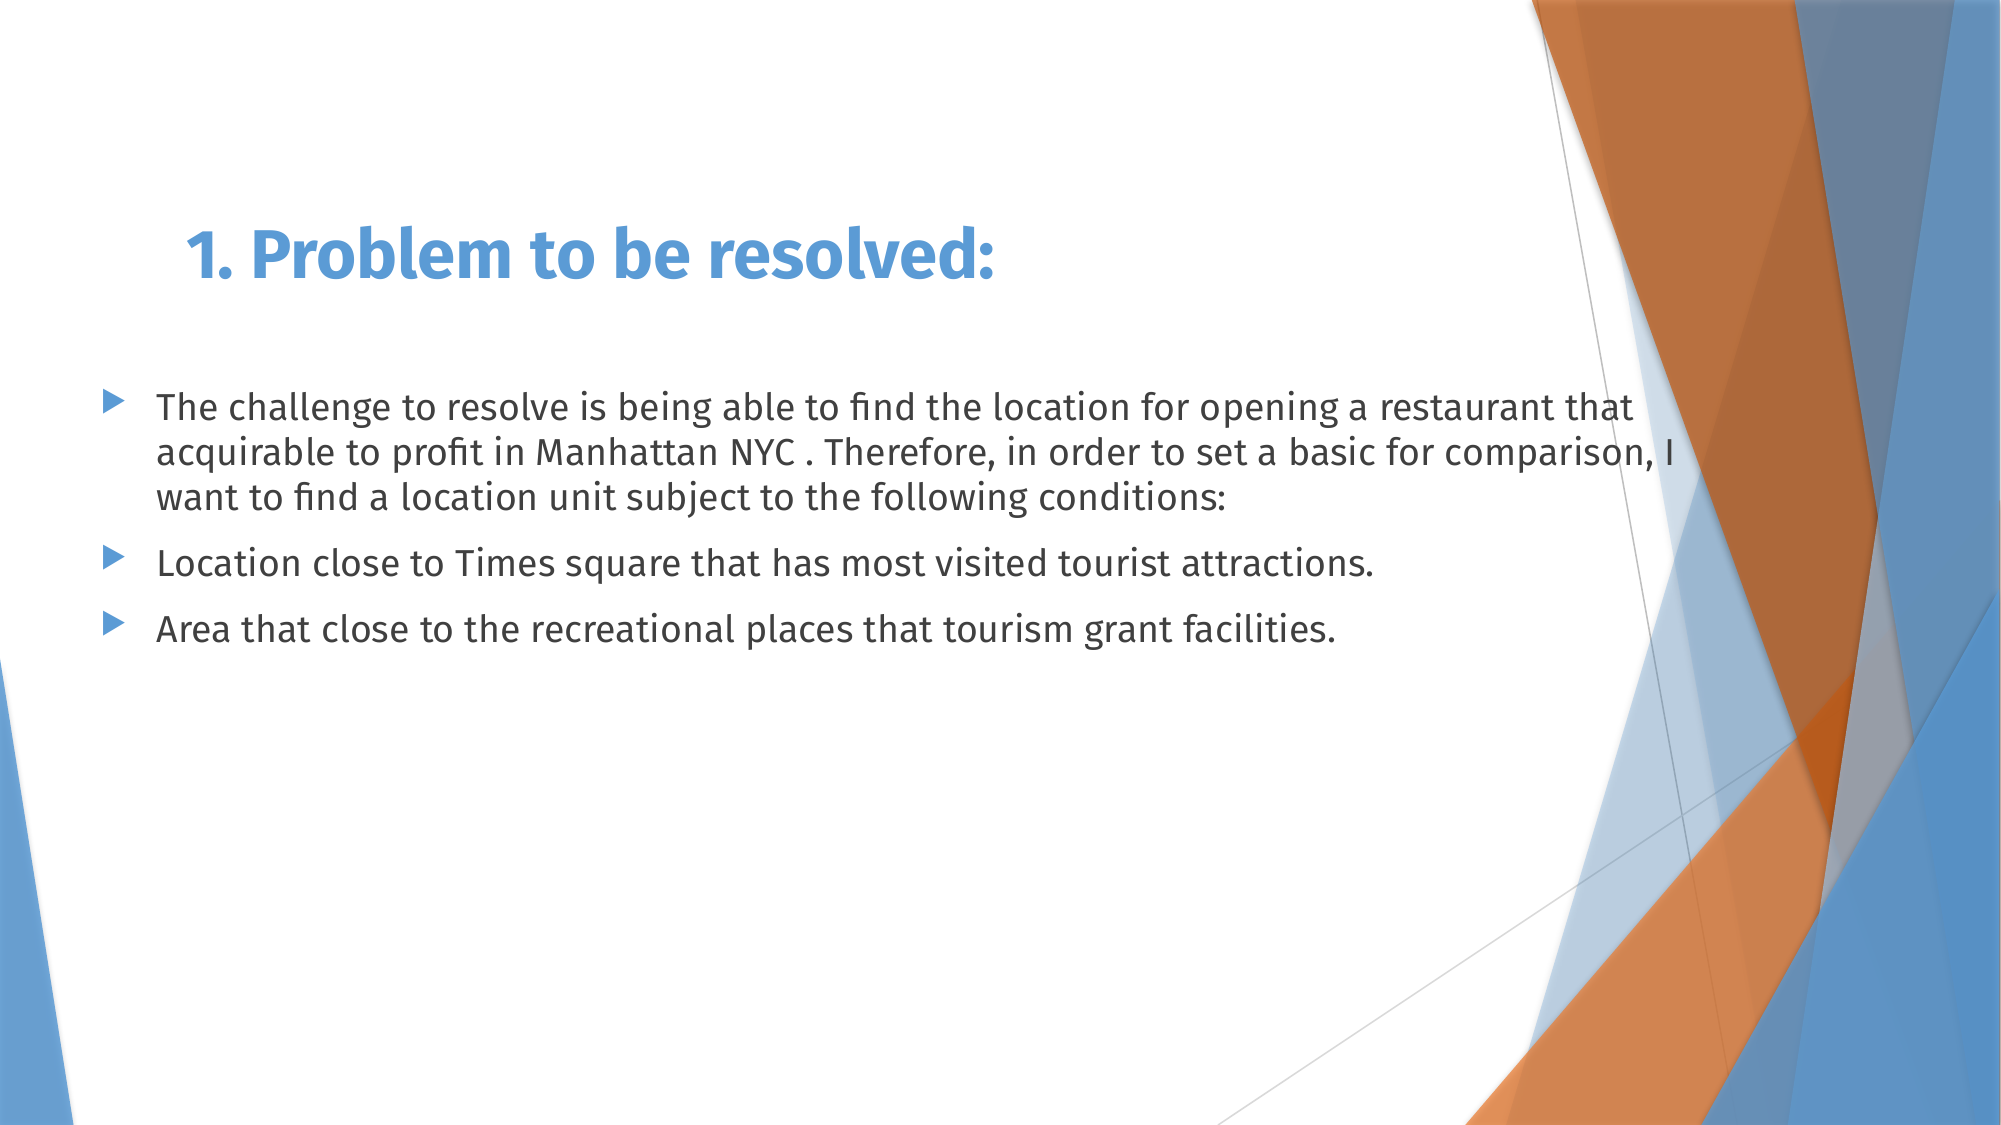

# 1. Problem to be resolved:
The challenge to resolve is being able to find the location for opening a restaurant that acquirable to profit in Manhattan NYC . Therefore, in order to set a basic for comparison, I want to find a location unit subject to the following conditions:
Location close to Times square that has most visited tourist attractions.
Area that close to the recreational places that tourism grant facilities.